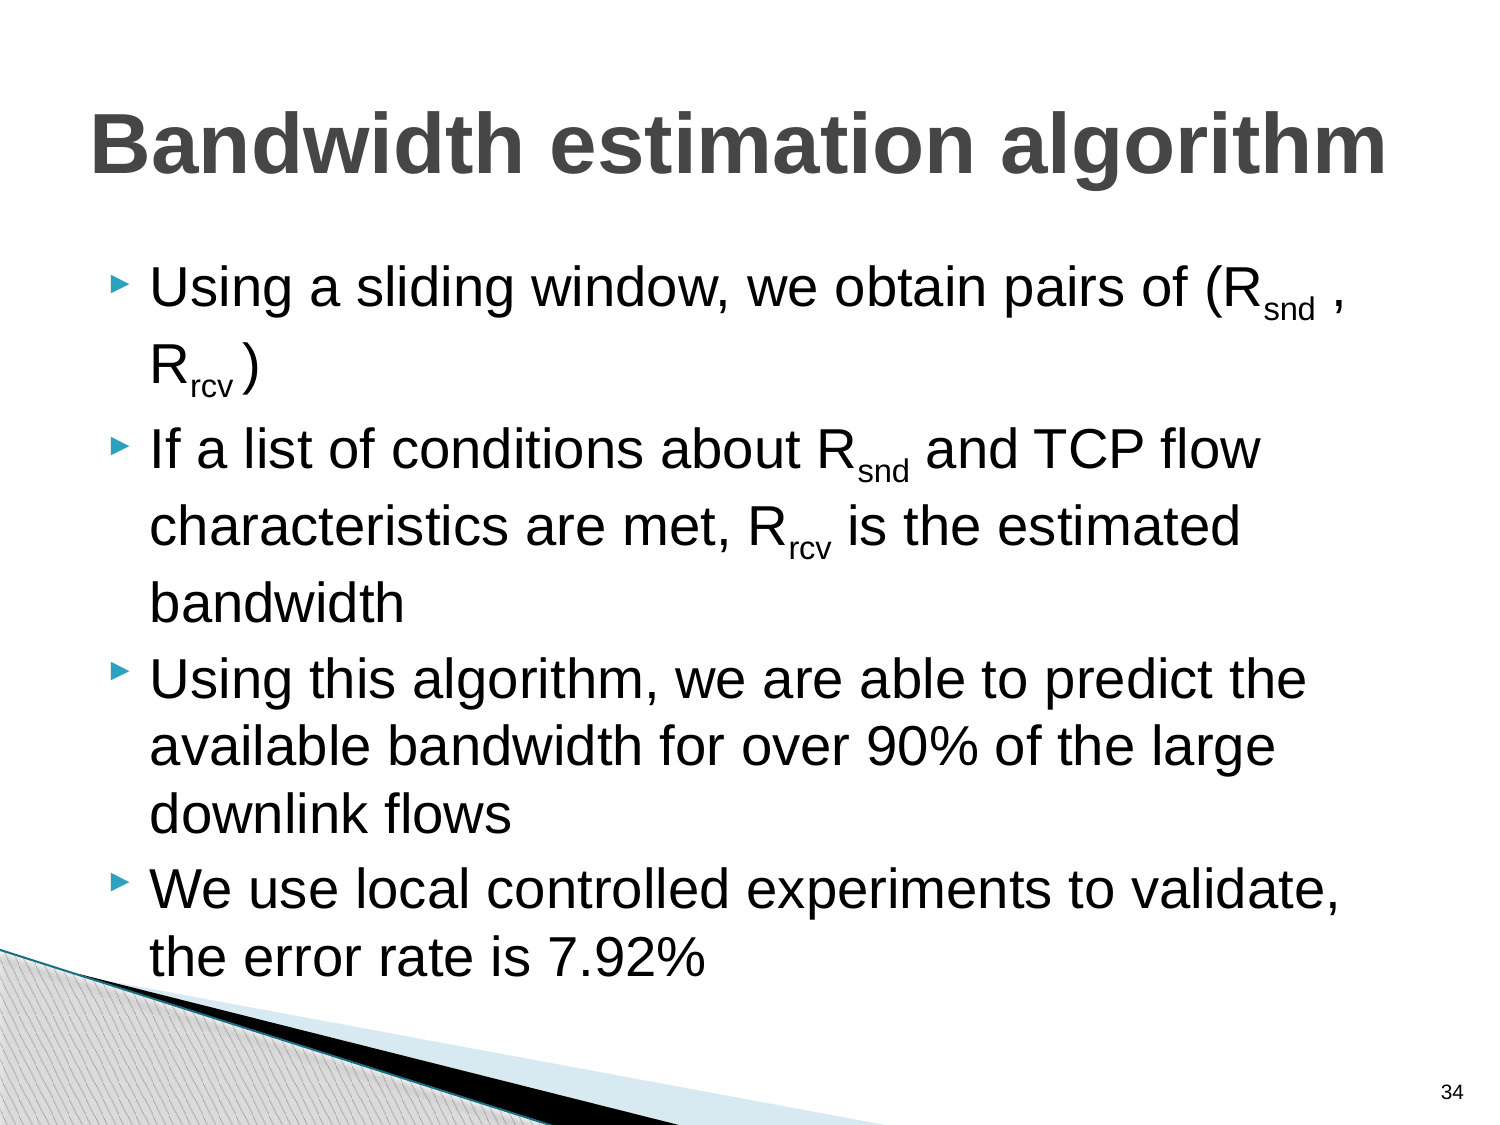

# Bandwidth estimation algorithm
Using a sliding window, we obtain pairs of (Rsnd , Rrcv )
If a list of conditions about Rsnd and TCP flow characteristics are met, Rrcv is the estimated bandwidth
Using this algorithm, we are able to predict the available bandwidth for over 90% of the large downlink flows
We use local controlled experiments to validate, the error rate is 7.92%
34